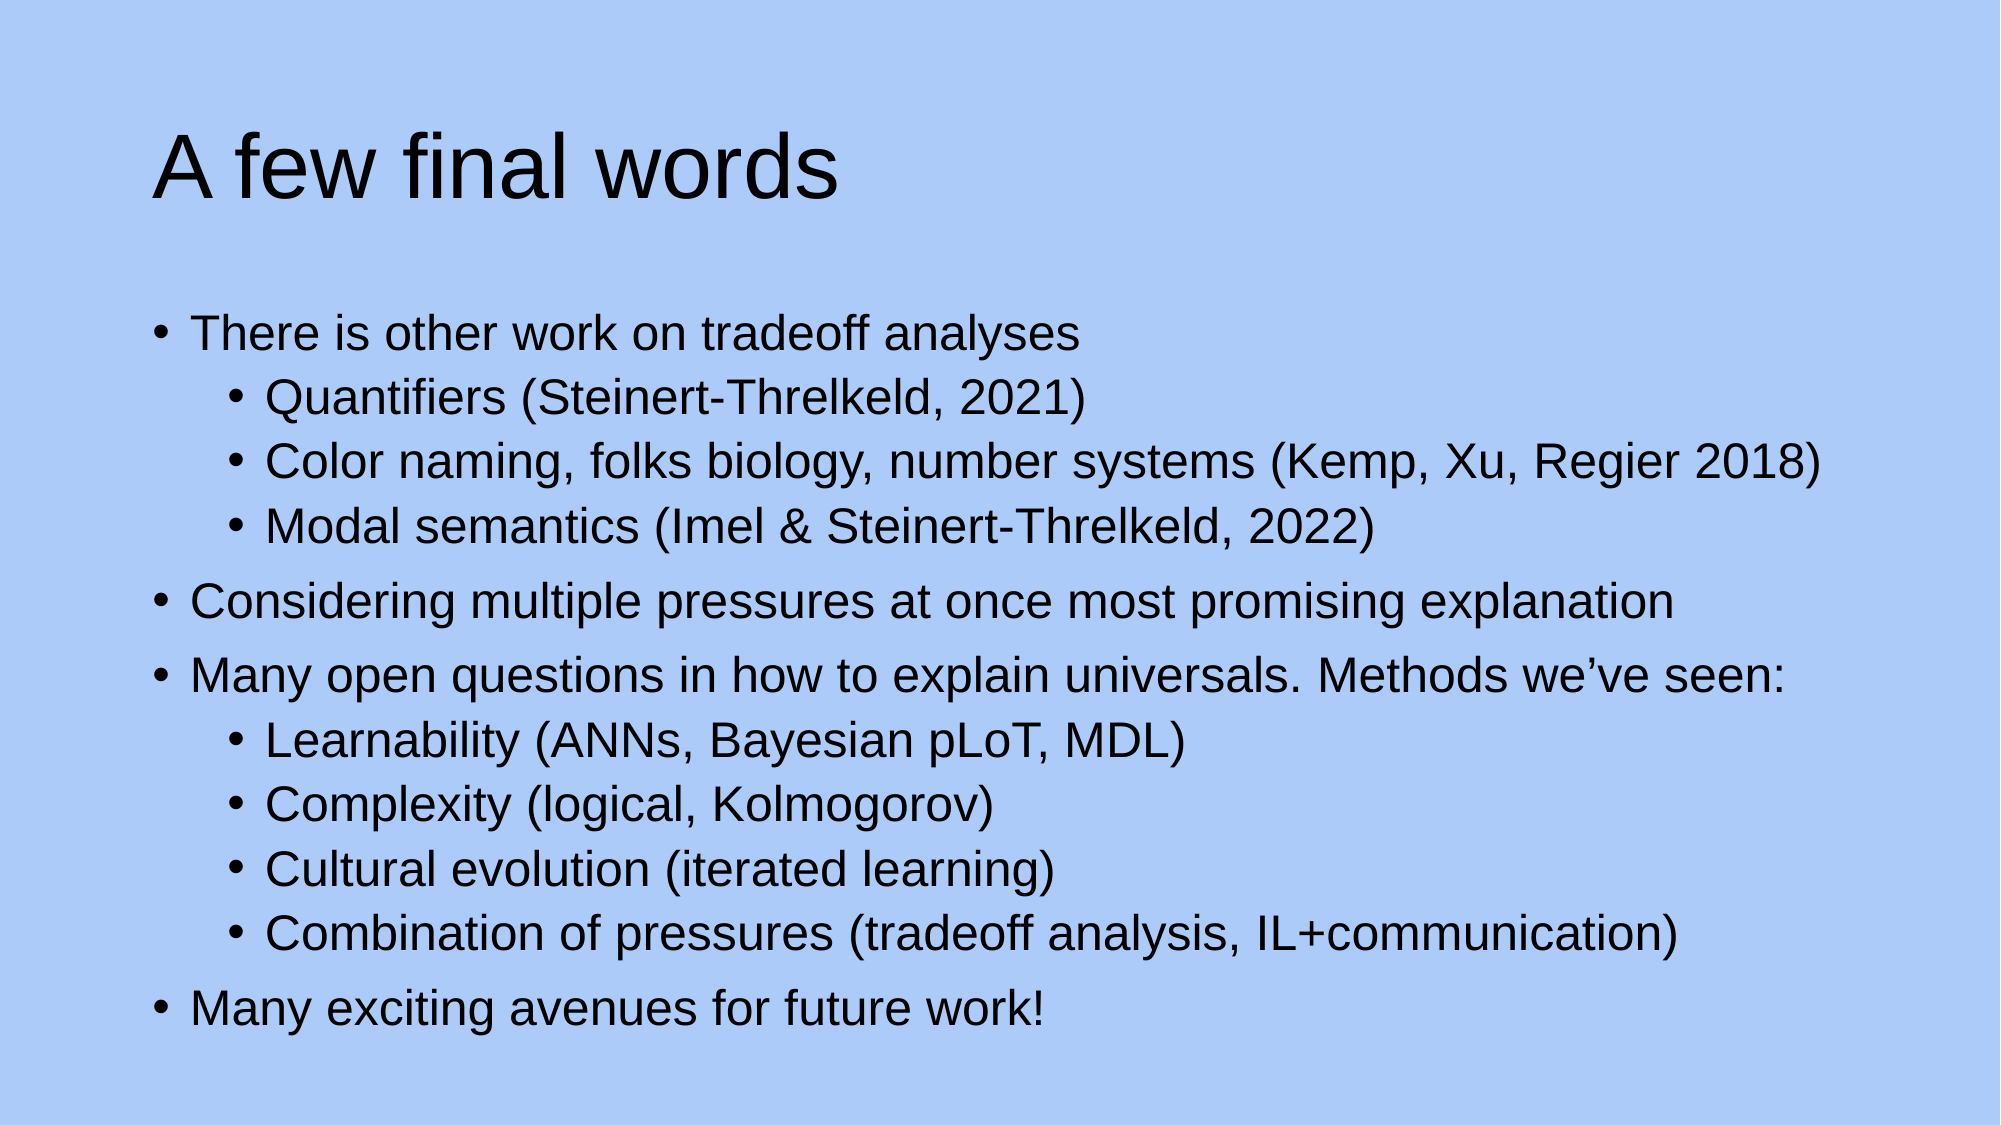

# A few final words
There is other work on tradeoff analyses
Quantifiers (Steinert-Threlkeld, 2021)
Color naming, folks biology, number systems (Kemp, Xu, Regier 2018)
Modal semantics (Imel & Steinert-Threlkeld, 2022)
Considering multiple pressures at once most promising explanation
Many open questions in how to explain universals. Methods we’ve seen:
Learnability (ANNs, Bayesian pLoT, MDL)
Complexity (logical, Kolmogorov)
Cultural evolution (iterated learning)
Combination of pressures (tradeoff analysis, IL+communication)
Many exciting avenues for future work!